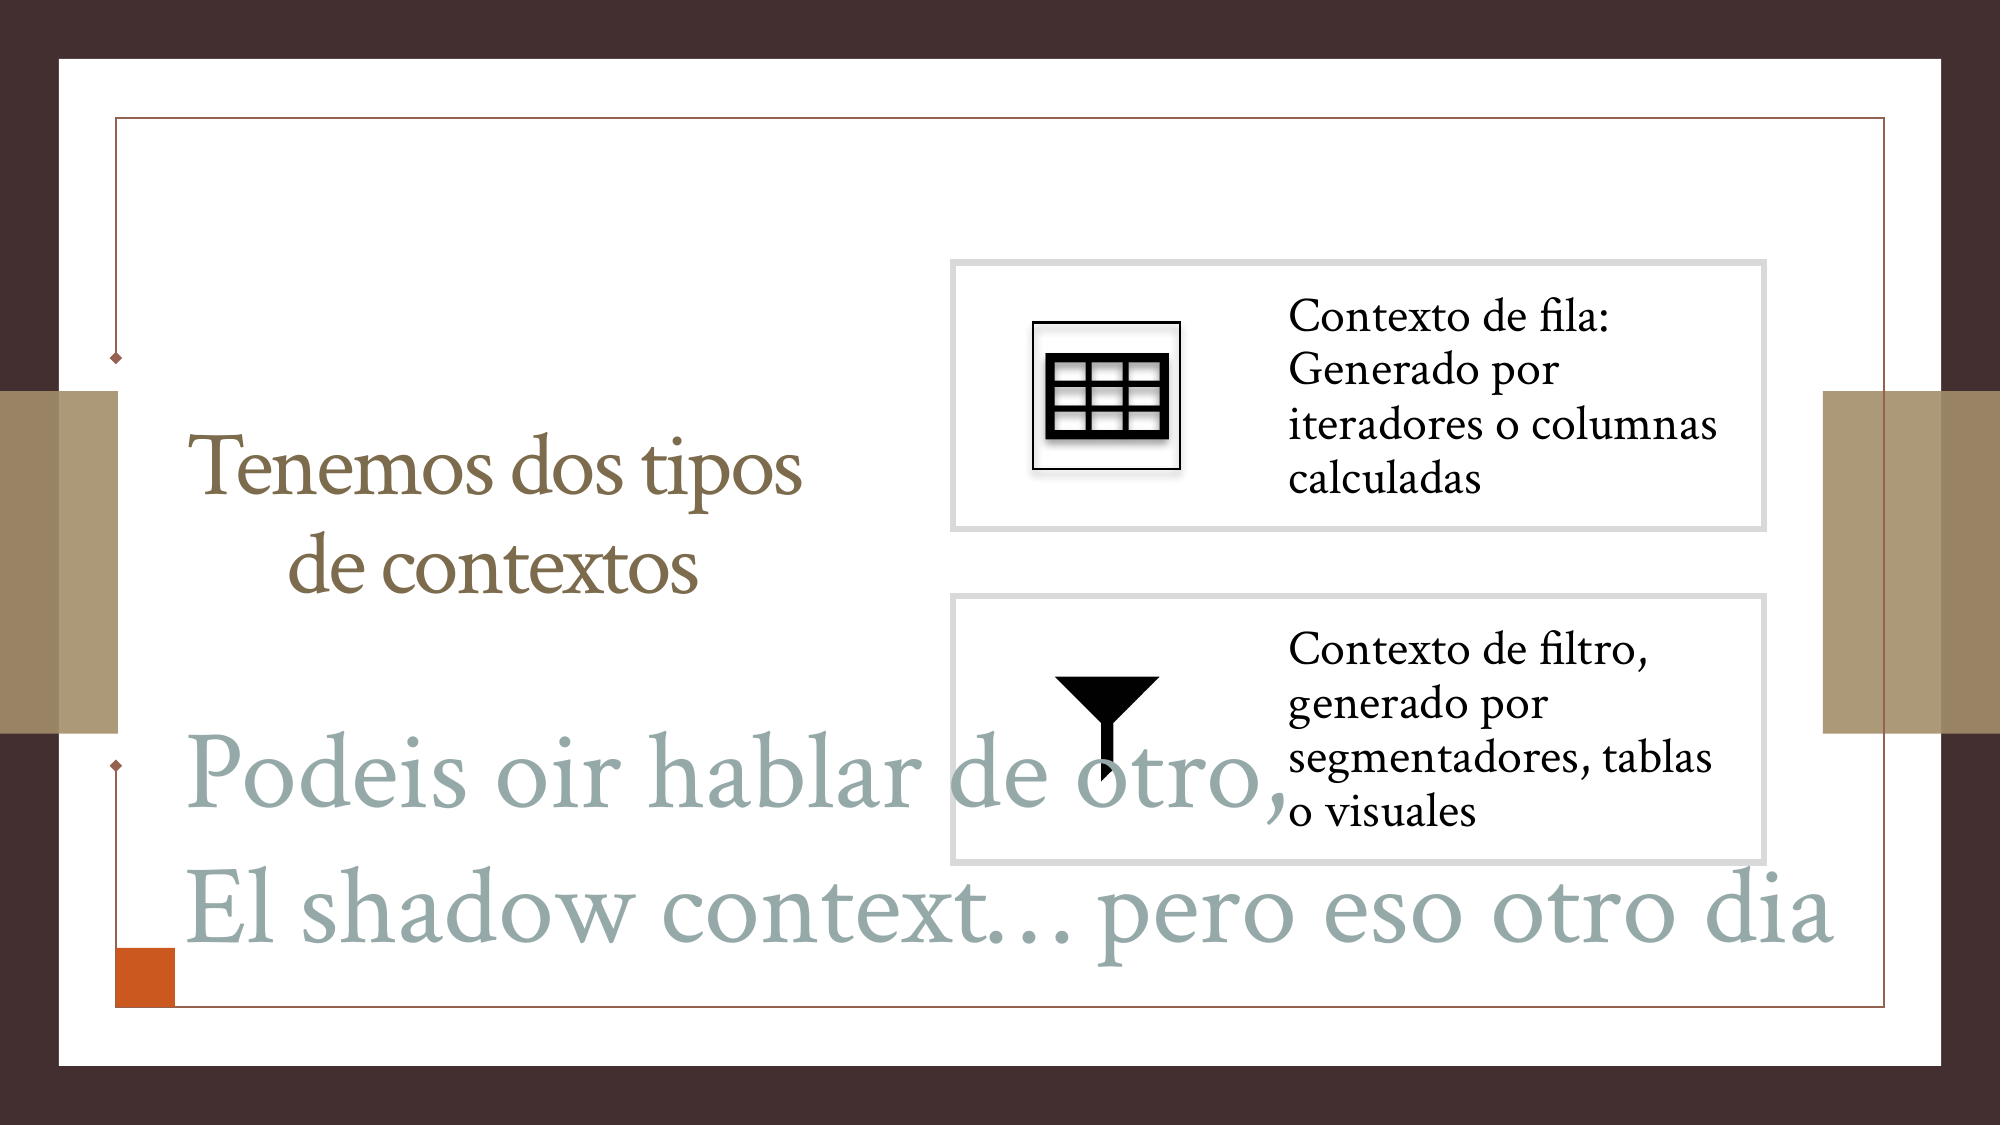

Contexto de fila: Generado por iteradores o columnas calculadas
Contexto de filtro, generado por segmentadores, tablas o visuales
# Tenemos dos tipos de contextos
Podeis oir hablar de otro,
El shadow context… pero eso otro dia